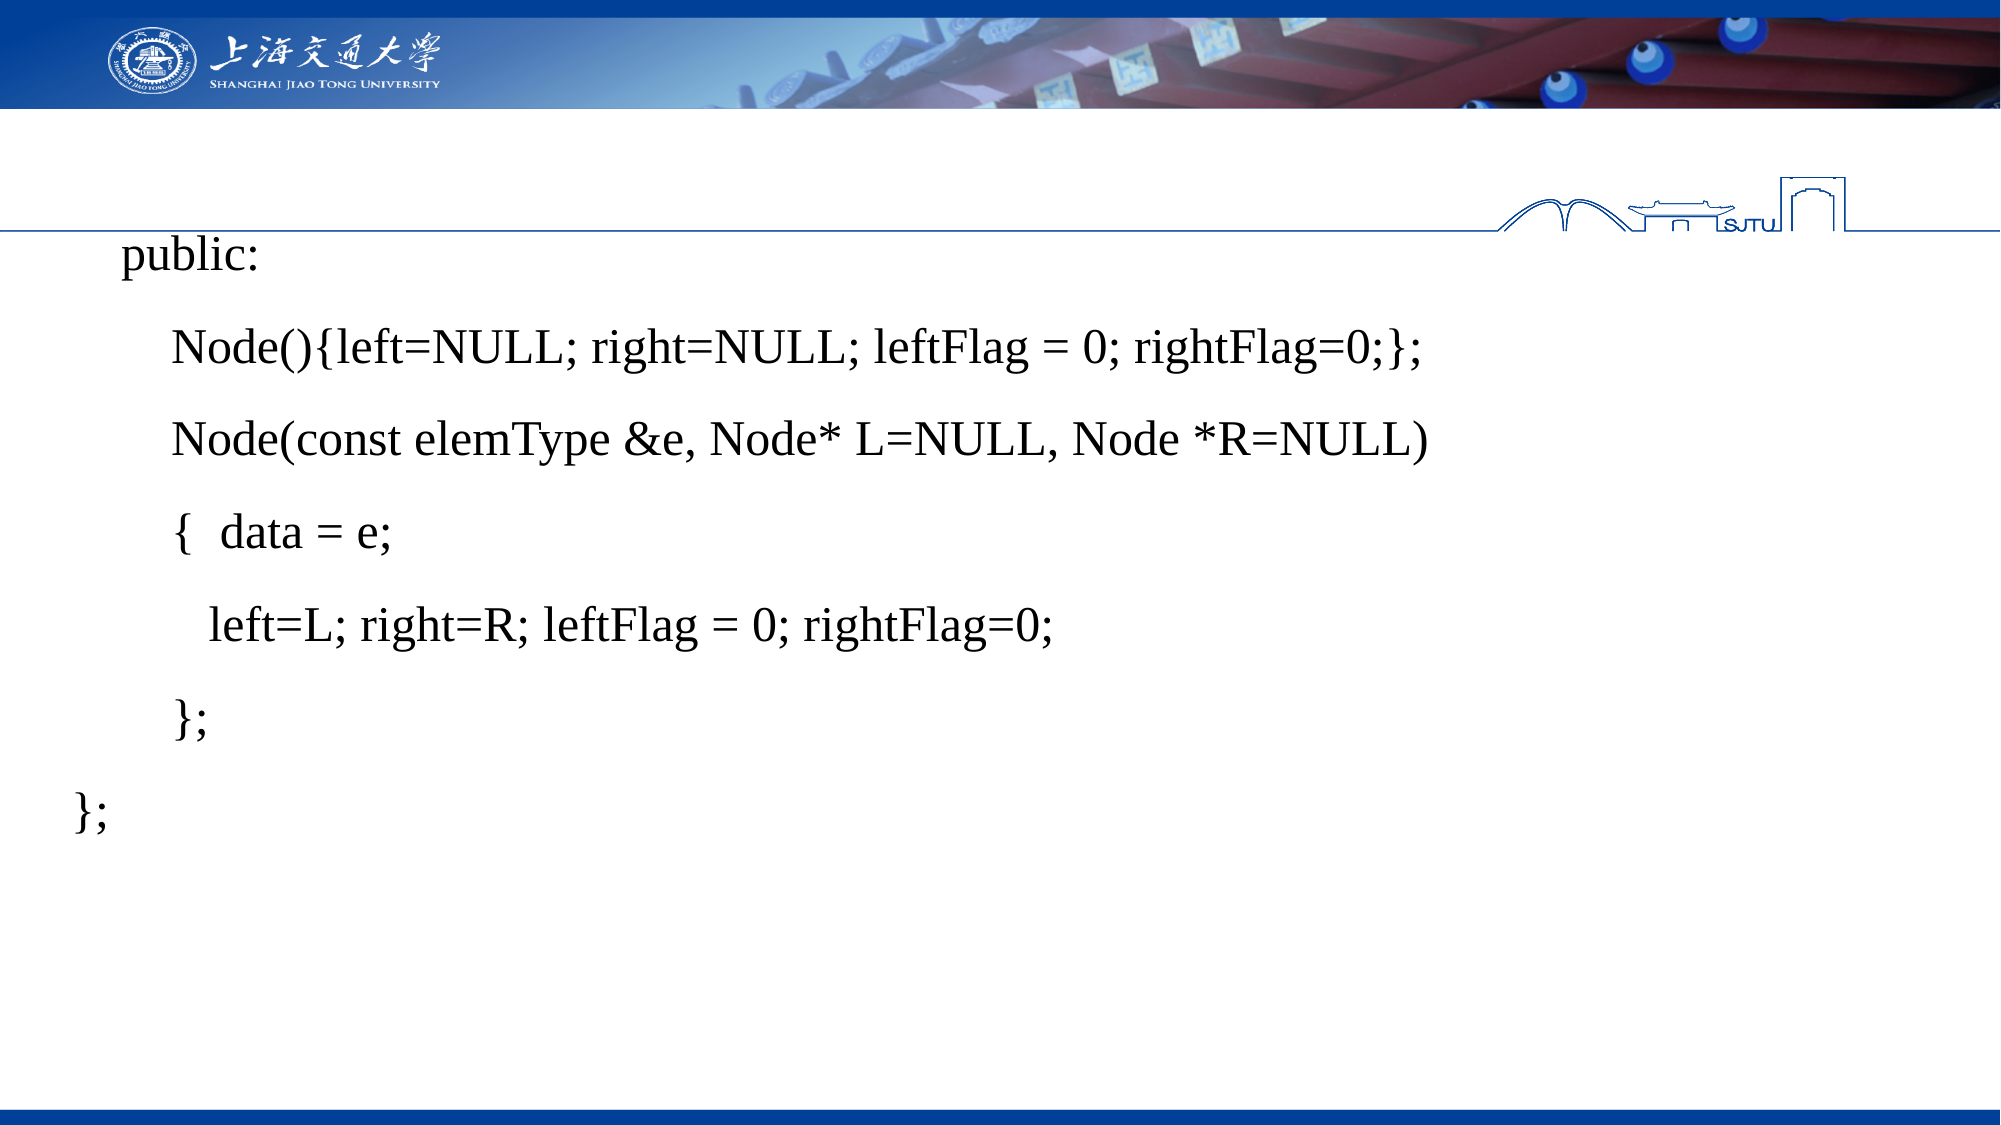

public:
        Node(){left=NULL; right=NULL; leftFlag = 0; rightFlag=0;};
        Node(const elemType &e, Node* L=NULL, Node *R=NULL)
        {  data = e;
           left=L; right=R; leftFlag = 0; rightFlag=0;
        };
};